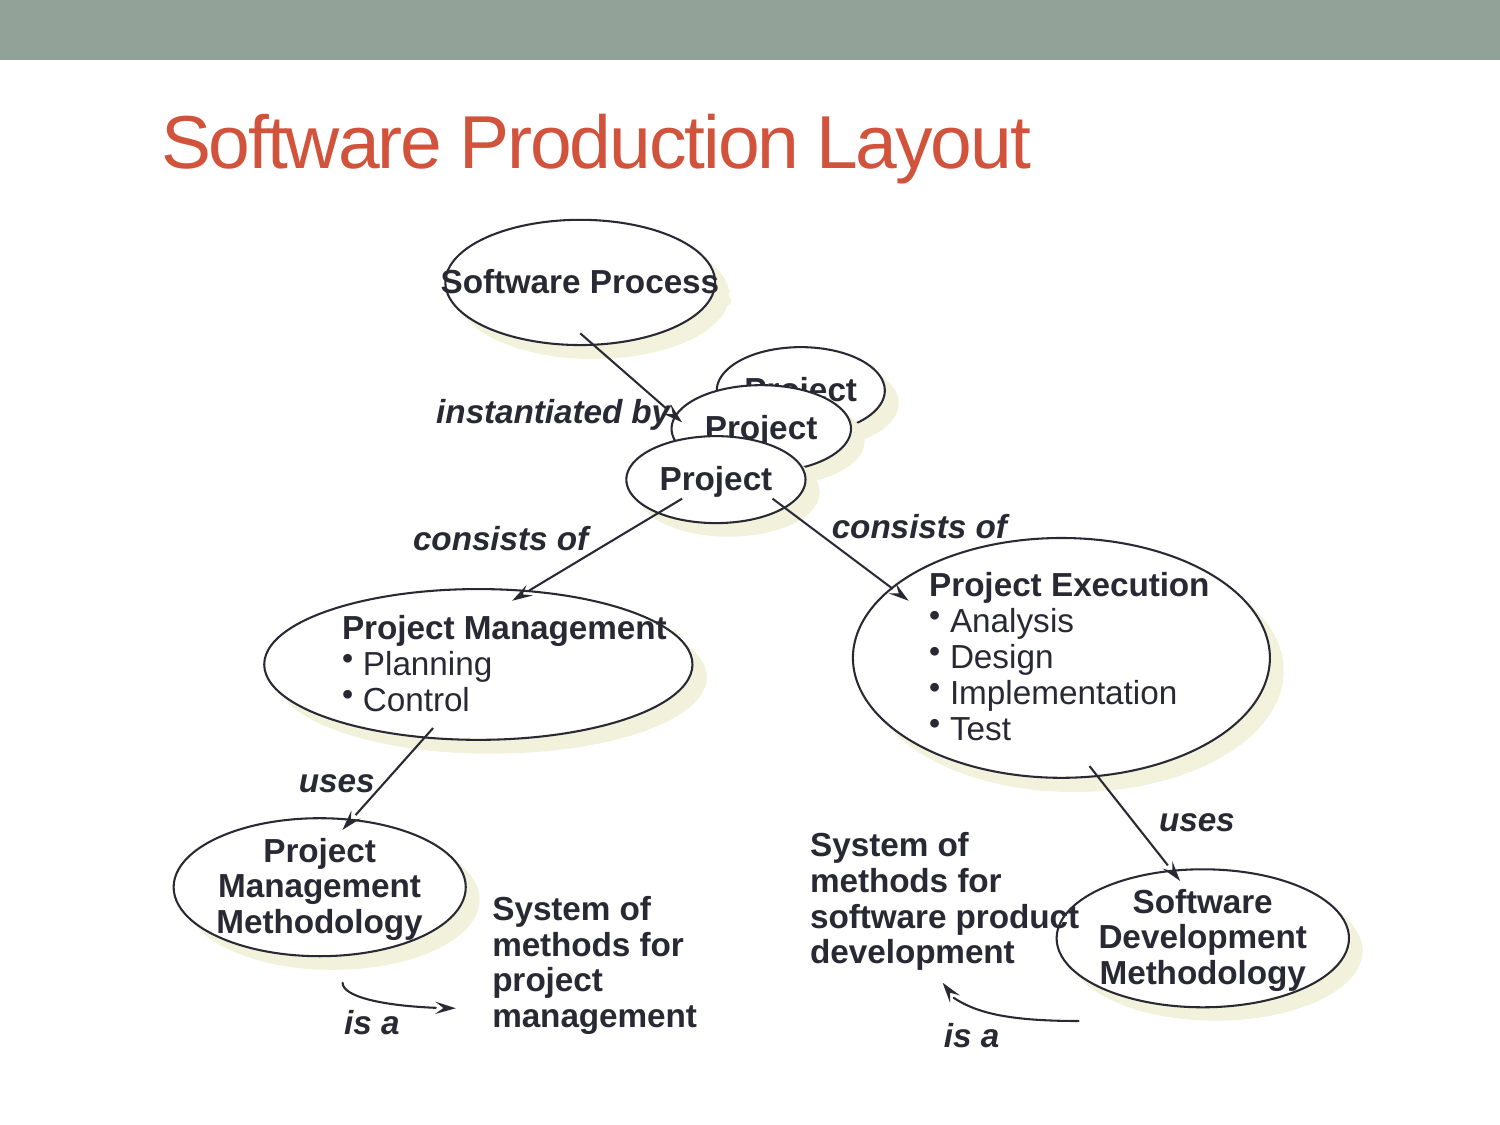

# Software Production Layout
Software Process

Project
Project
instantiated by
Project

consists of
consists of
Project Execution
 Analysis
 Design
 Implementation
 Test
Project Management
 Planning
 Control

uses

uses
Project
Management
Methodology
System of
methods for
software product
development
Software
Development
Methodology
System of
methods for
project
management

is a
is a